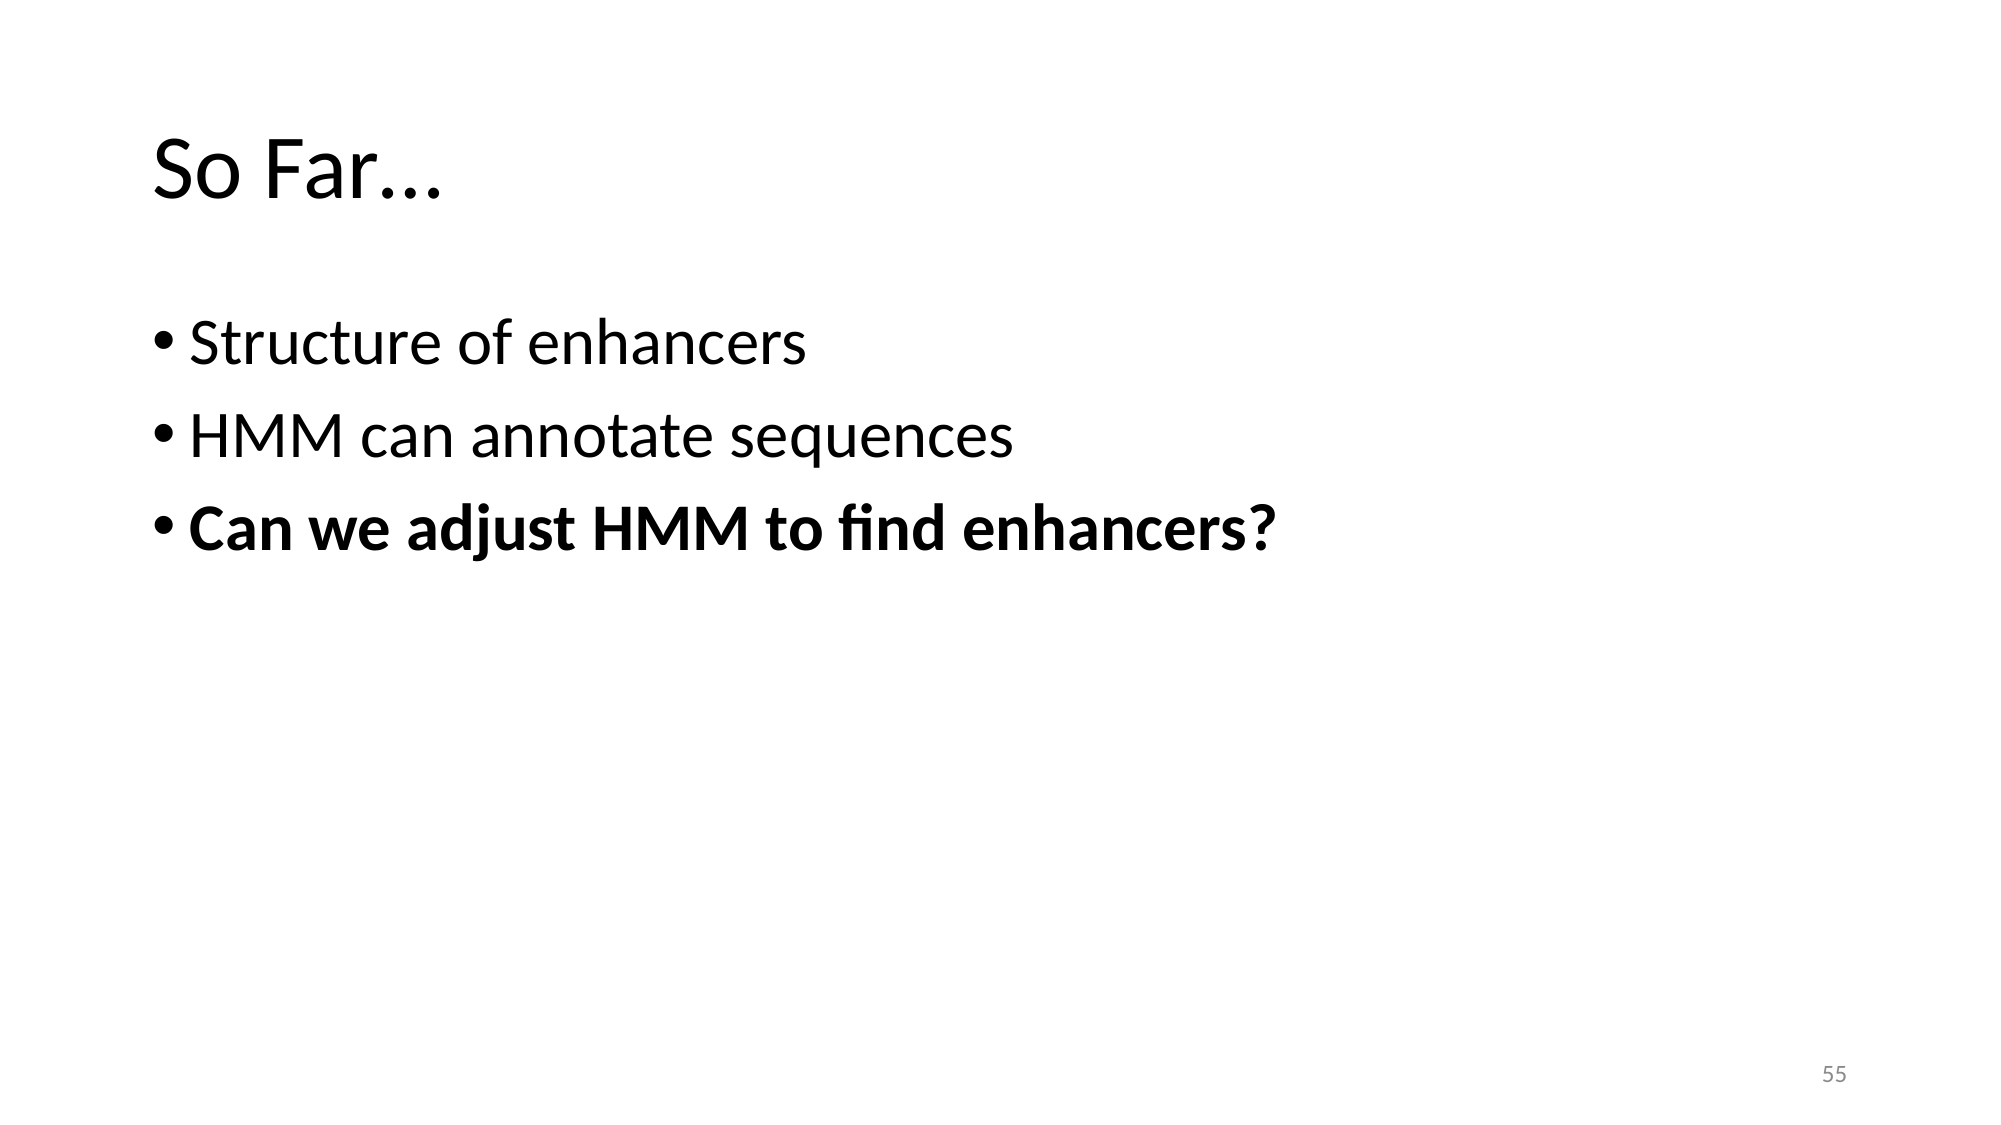

# So Far…
Structure of enhancers
HMM can annotate sequences
Can we adjust HMM to find enhancers?

55